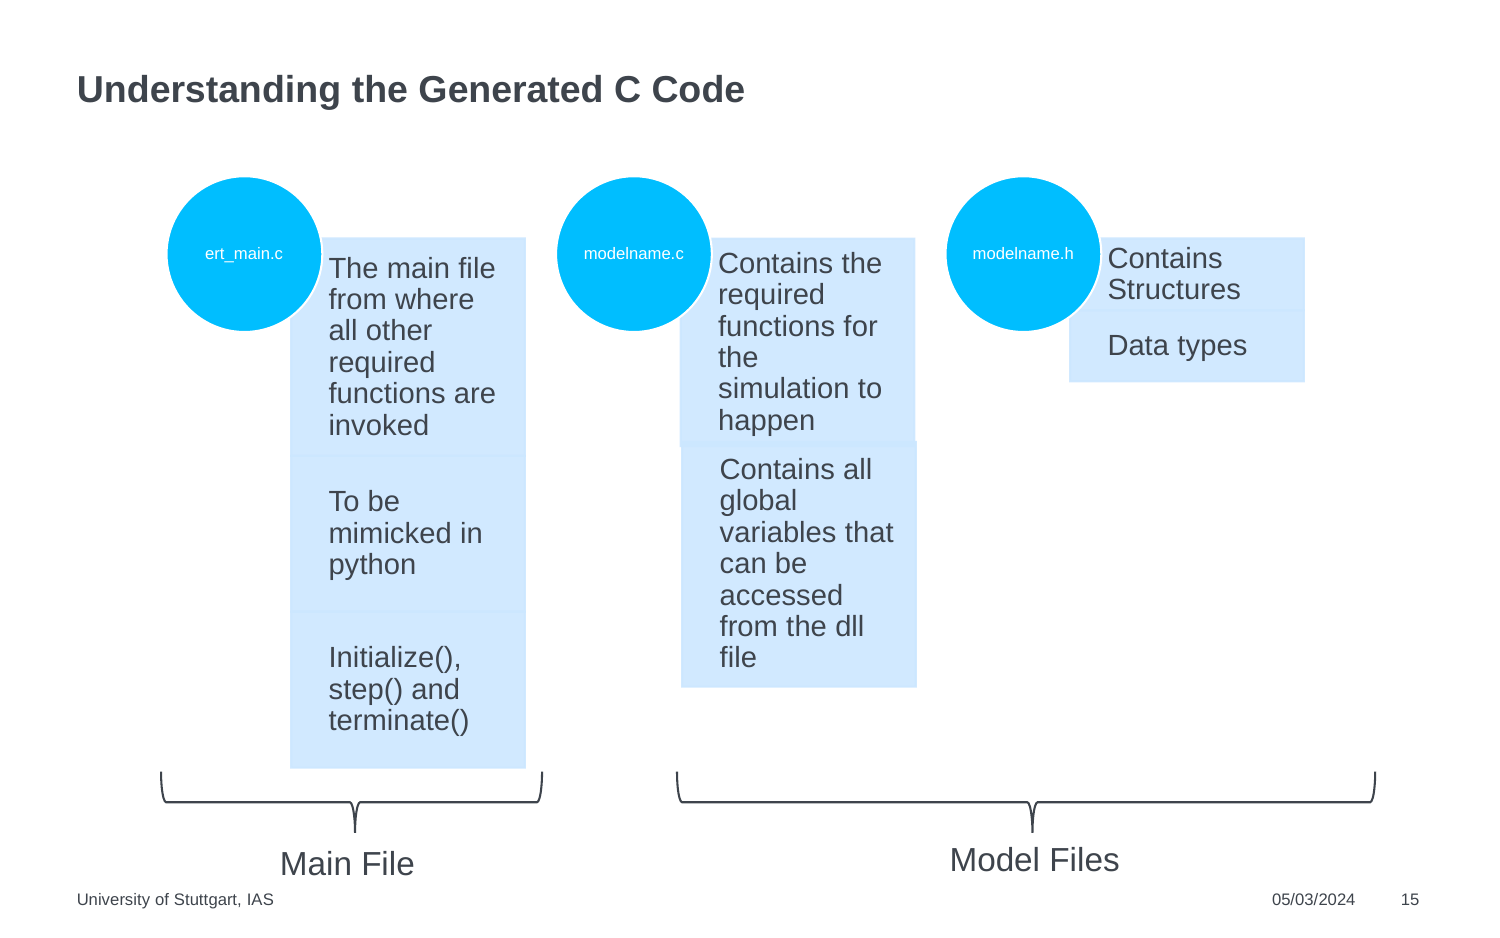

# Understanding the Generated C Code
The main file from where all other required functions are invoked
To be mimicked in python
Initialize(), step() and terminate()
ert_main.c
Contains the required functions for the simulation to happen
Contains all global variables that can be accessed from the dll file
modelname.c
Contains  Structures
Data types
modelname.h

Main File

Model Files
University of Stuttgart, IAS
05/03/2024
15